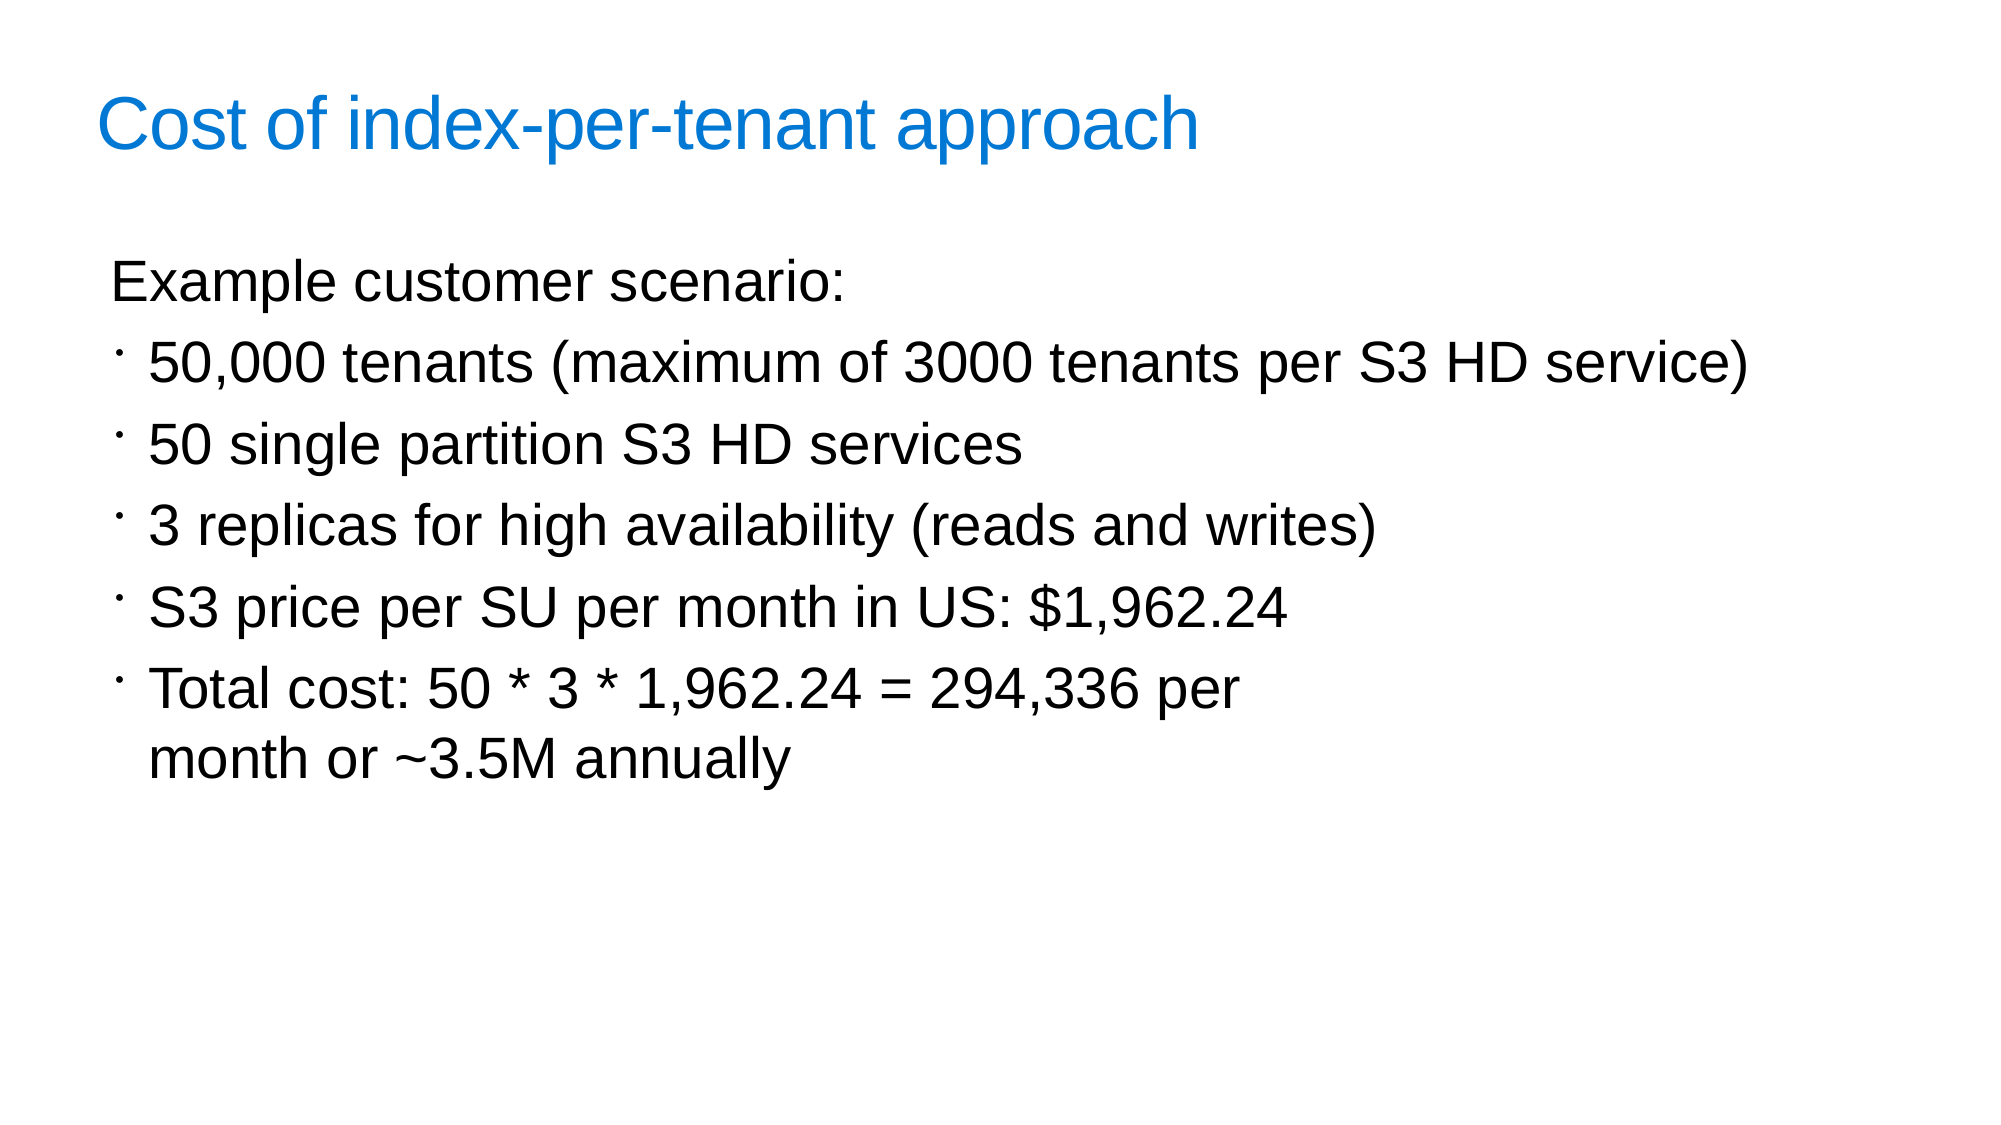

# Cost of index-per-tenant approach
Example customer scenario:
50,000 tenants (maximum of 3000 tenants per S3 HD service)
50 single partition S3 HD services
3 replicas for high availability (reads and writes)
S3 price per SU per month in US: $1,962.24
Total cost: 50 * 3 * 1,962.24 = 294,336 per month or ~3.5M annually